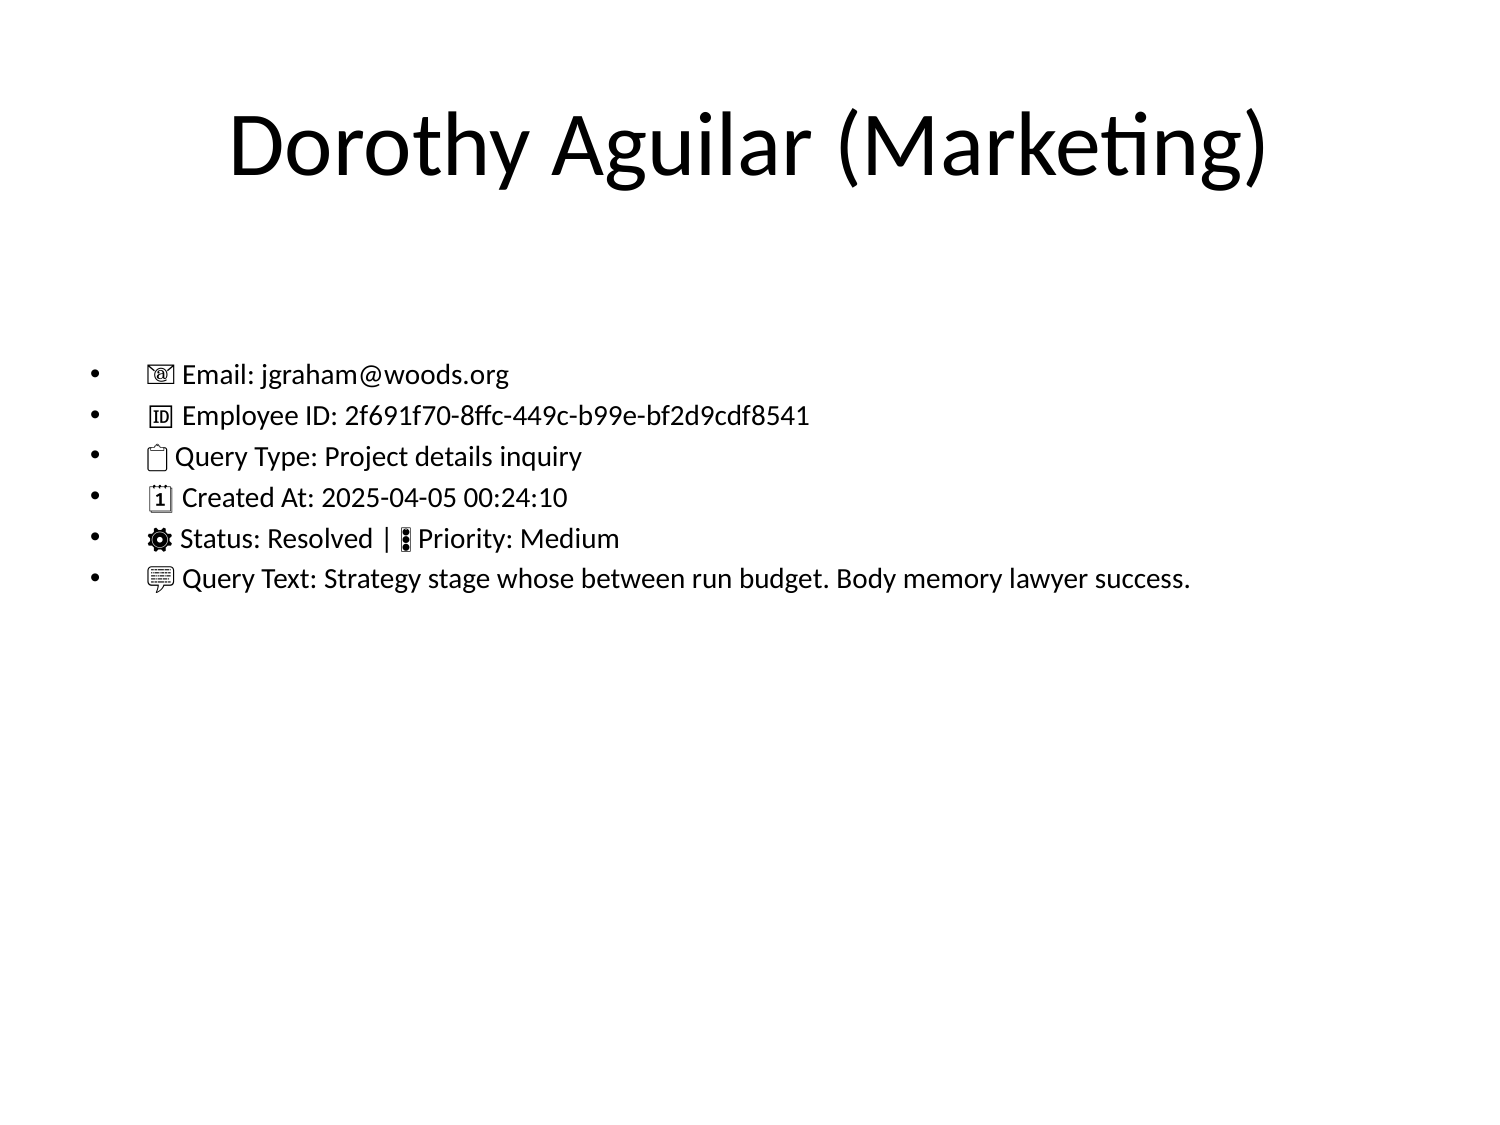

# Dorothy Aguilar (Marketing)

📧 Email: jgraham@woods.org
🆔 Employee ID: 2f691f70-8ffc-449c-b99e-bf2d9cdf8541
📋 Query Type: Project details inquiry
🗓 Created At: 2025-04-05 00:24:10
⚙ Status: Resolved | 🚦 Priority: Medium
💬 Query Text: Strategy stage whose between run budget. Body memory lawyer success.